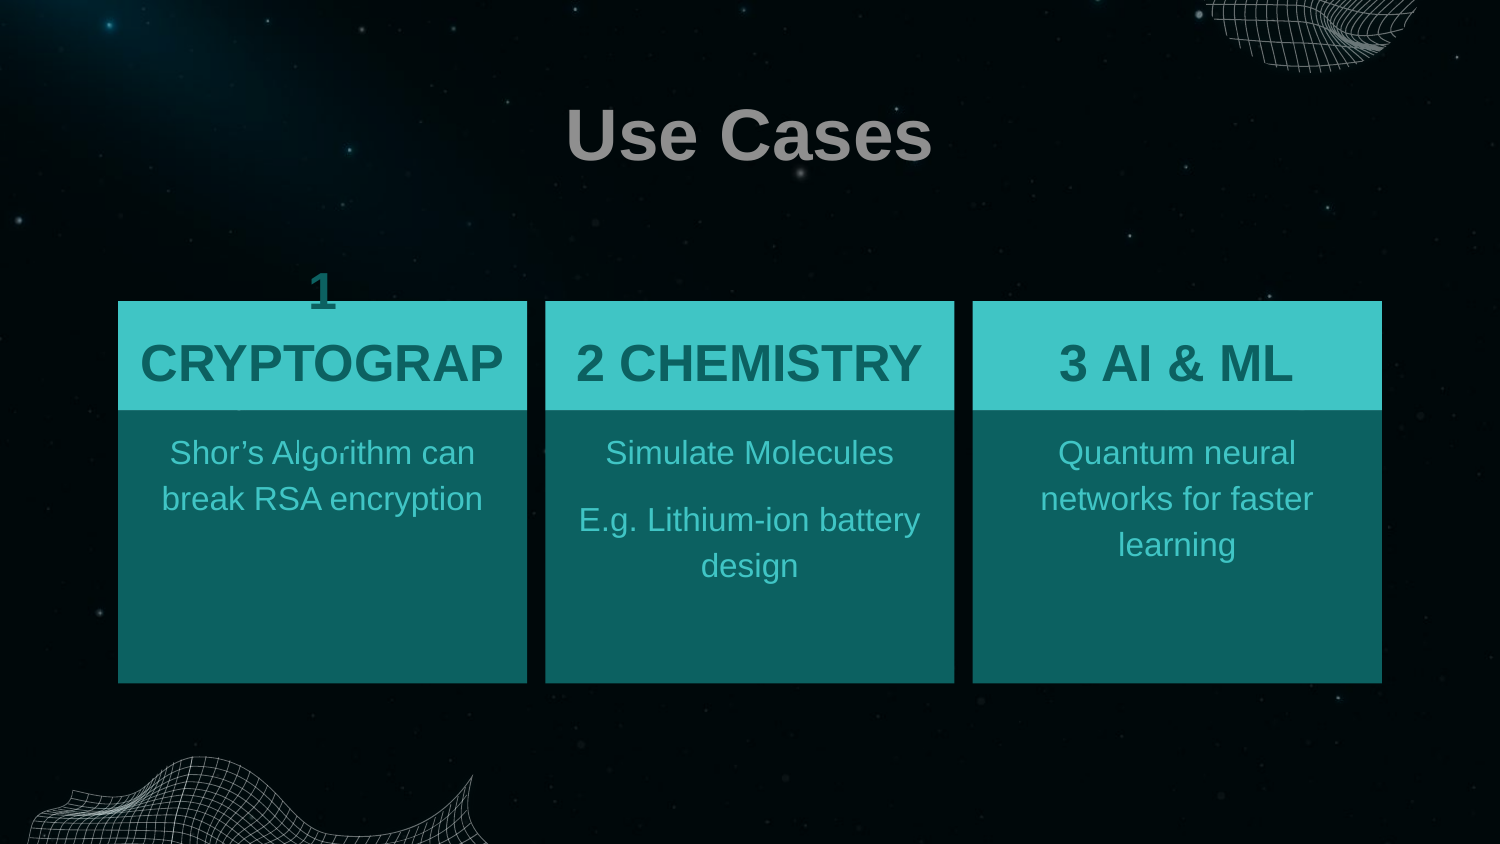

# Use Cases
1 CRYPTOGRAPHY
2 CHEMISTRY
3 AI & ML
Shor’s Algorithm can break RSA encryption
Simulate Molecules
E.g. Lithium-ion battery design
Quantum neural networks for faster learning